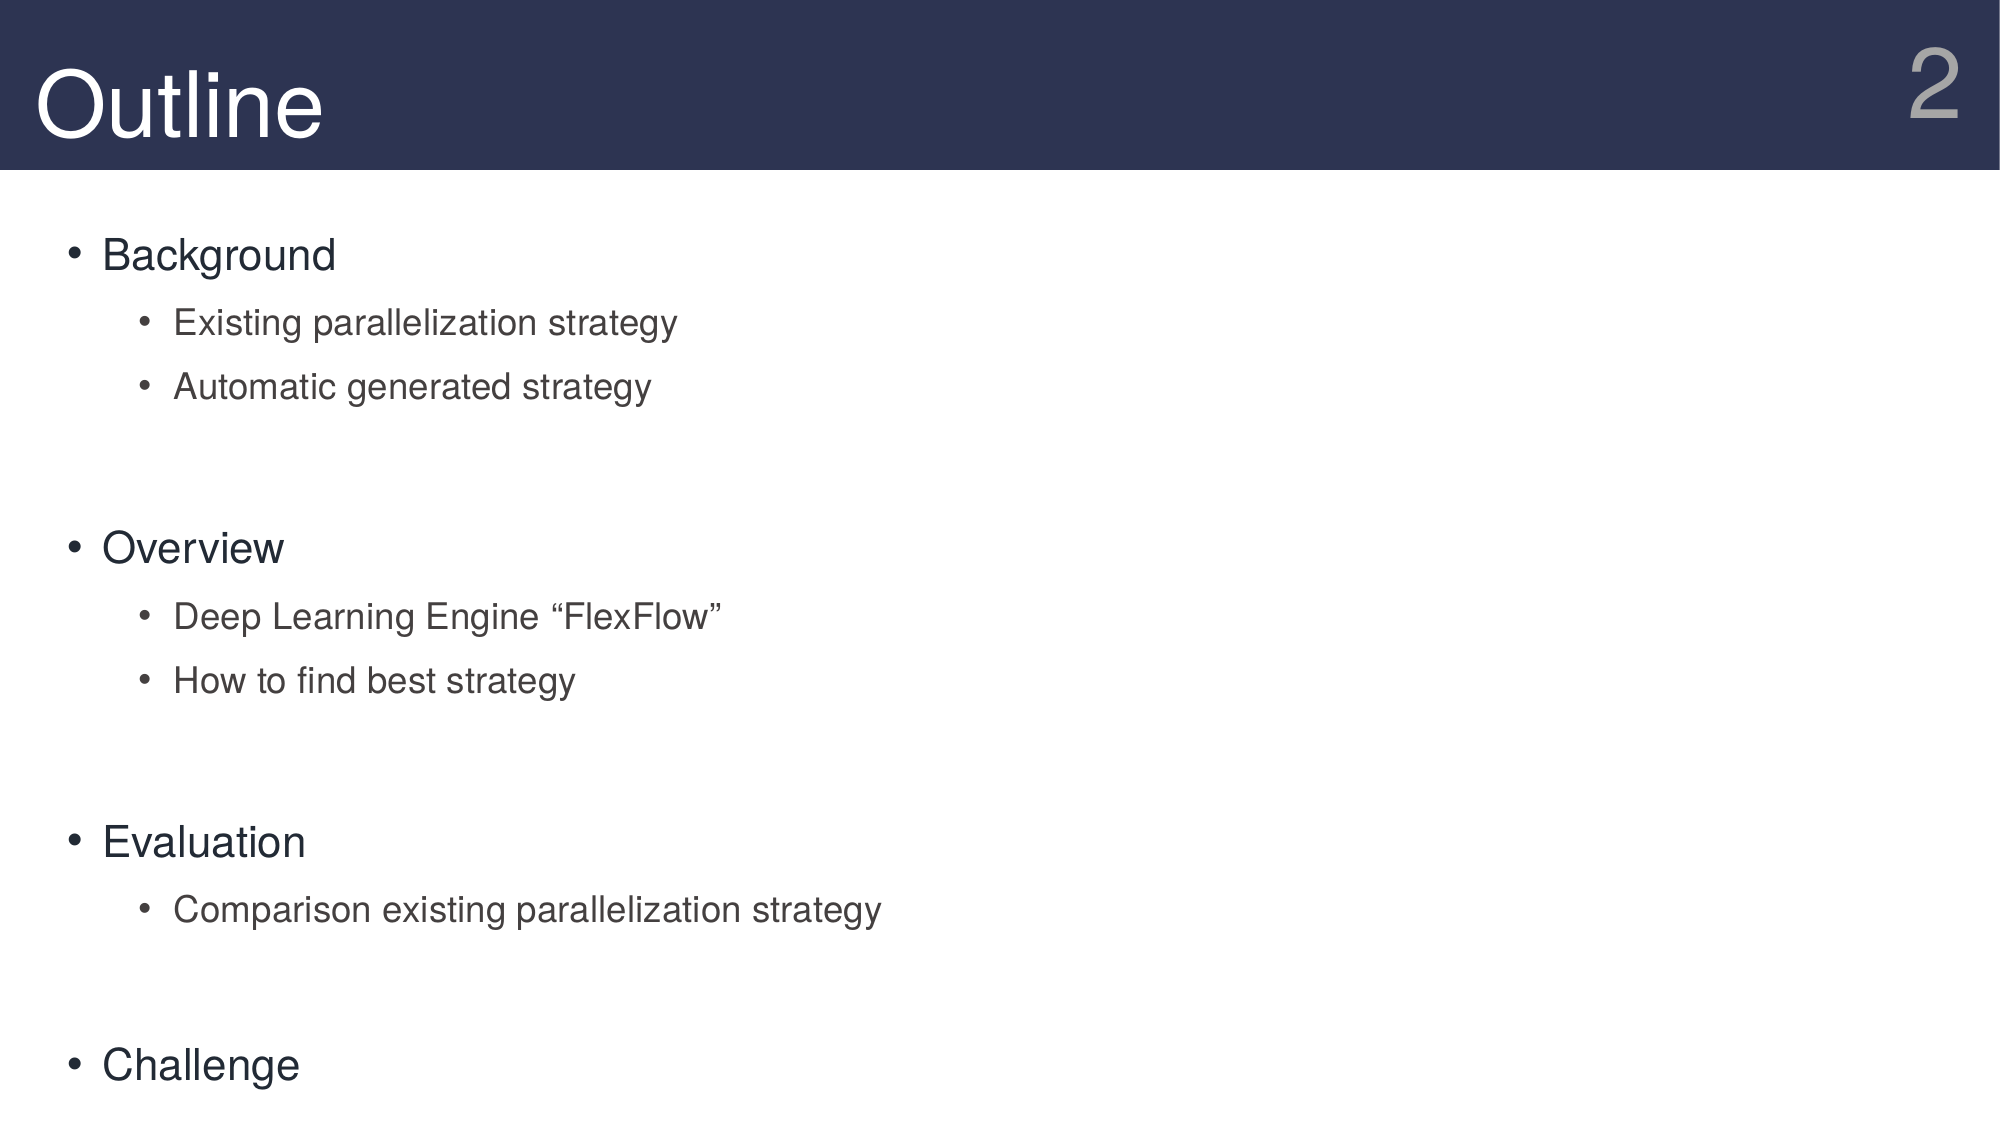

# Outline
2
Background
Existing parallelization strategy
Automatic generated strategy

Overview
Deep Learning Engine “FlexFlow”
How to find best strategy

Evaluation
Comparison existing parallelization strategy

Challenge